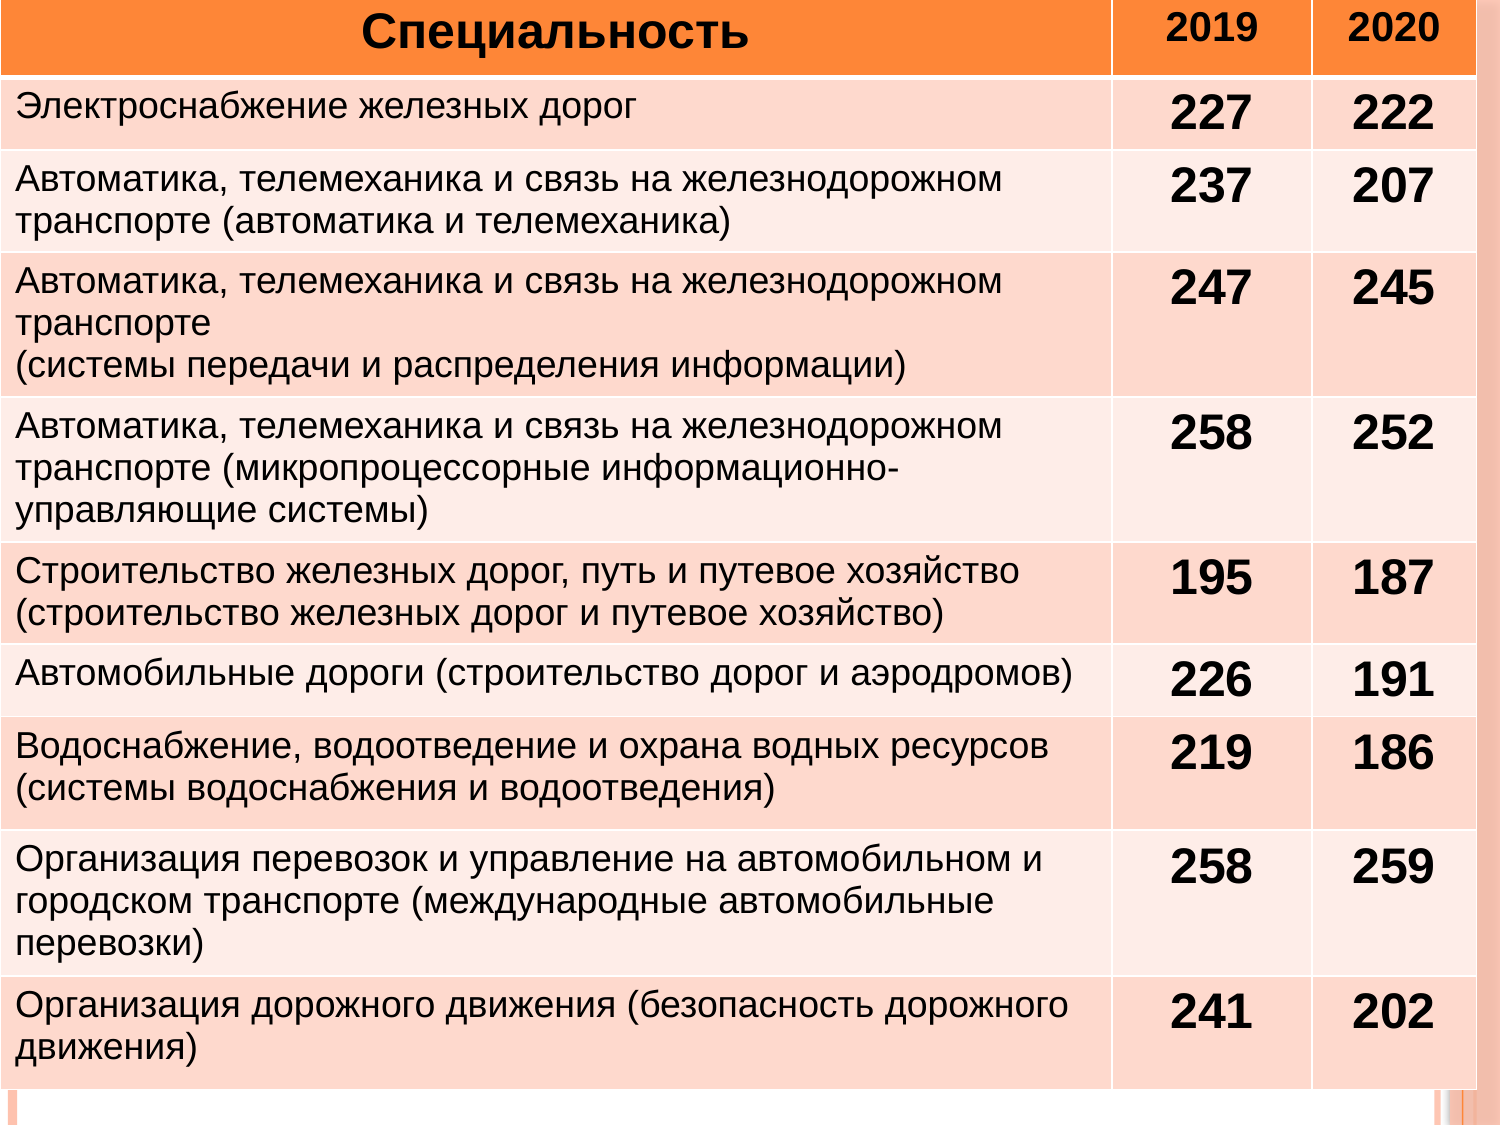

| Специальность | 2019 | 2020 |
| --- | --- | --- |
| Электроснабжение железных дорог | 227 | 222 |
| Автоматика, телемеханика и связь на железнодорожном транспорте (автоматика и телемеханика) | 237 | 207 |
| Автоматика, телемеханика и связь на железнодорожном транспорте (системы передачи и распределения информации) | 247 | 245 |
| Автоматика, телемеханика и связь на железнодорожном транспорте (микропроцессорные информационно-управляющие системы) | 258 | 252 |
| Строительство железных дорог, путь и путевое хозяйство (строительство железных дорог и путевое хозяйство) | 195 | 187 |
| Автомобильные дороги (строительство дорог и аэродромов) | 226 | 191 |
| Водоснабжение, водоотведение и охрана водных ресурсов (системы водоснабжения и водоотведения) | 219 | 186 |
| Организация перевозок и управление на автомобильном и городском транспорте (международные автомобильные перевозки) | 258 | 259 |
| Организация дорожного движения (безопасность дорожного движения) | 241 | 202 |
#